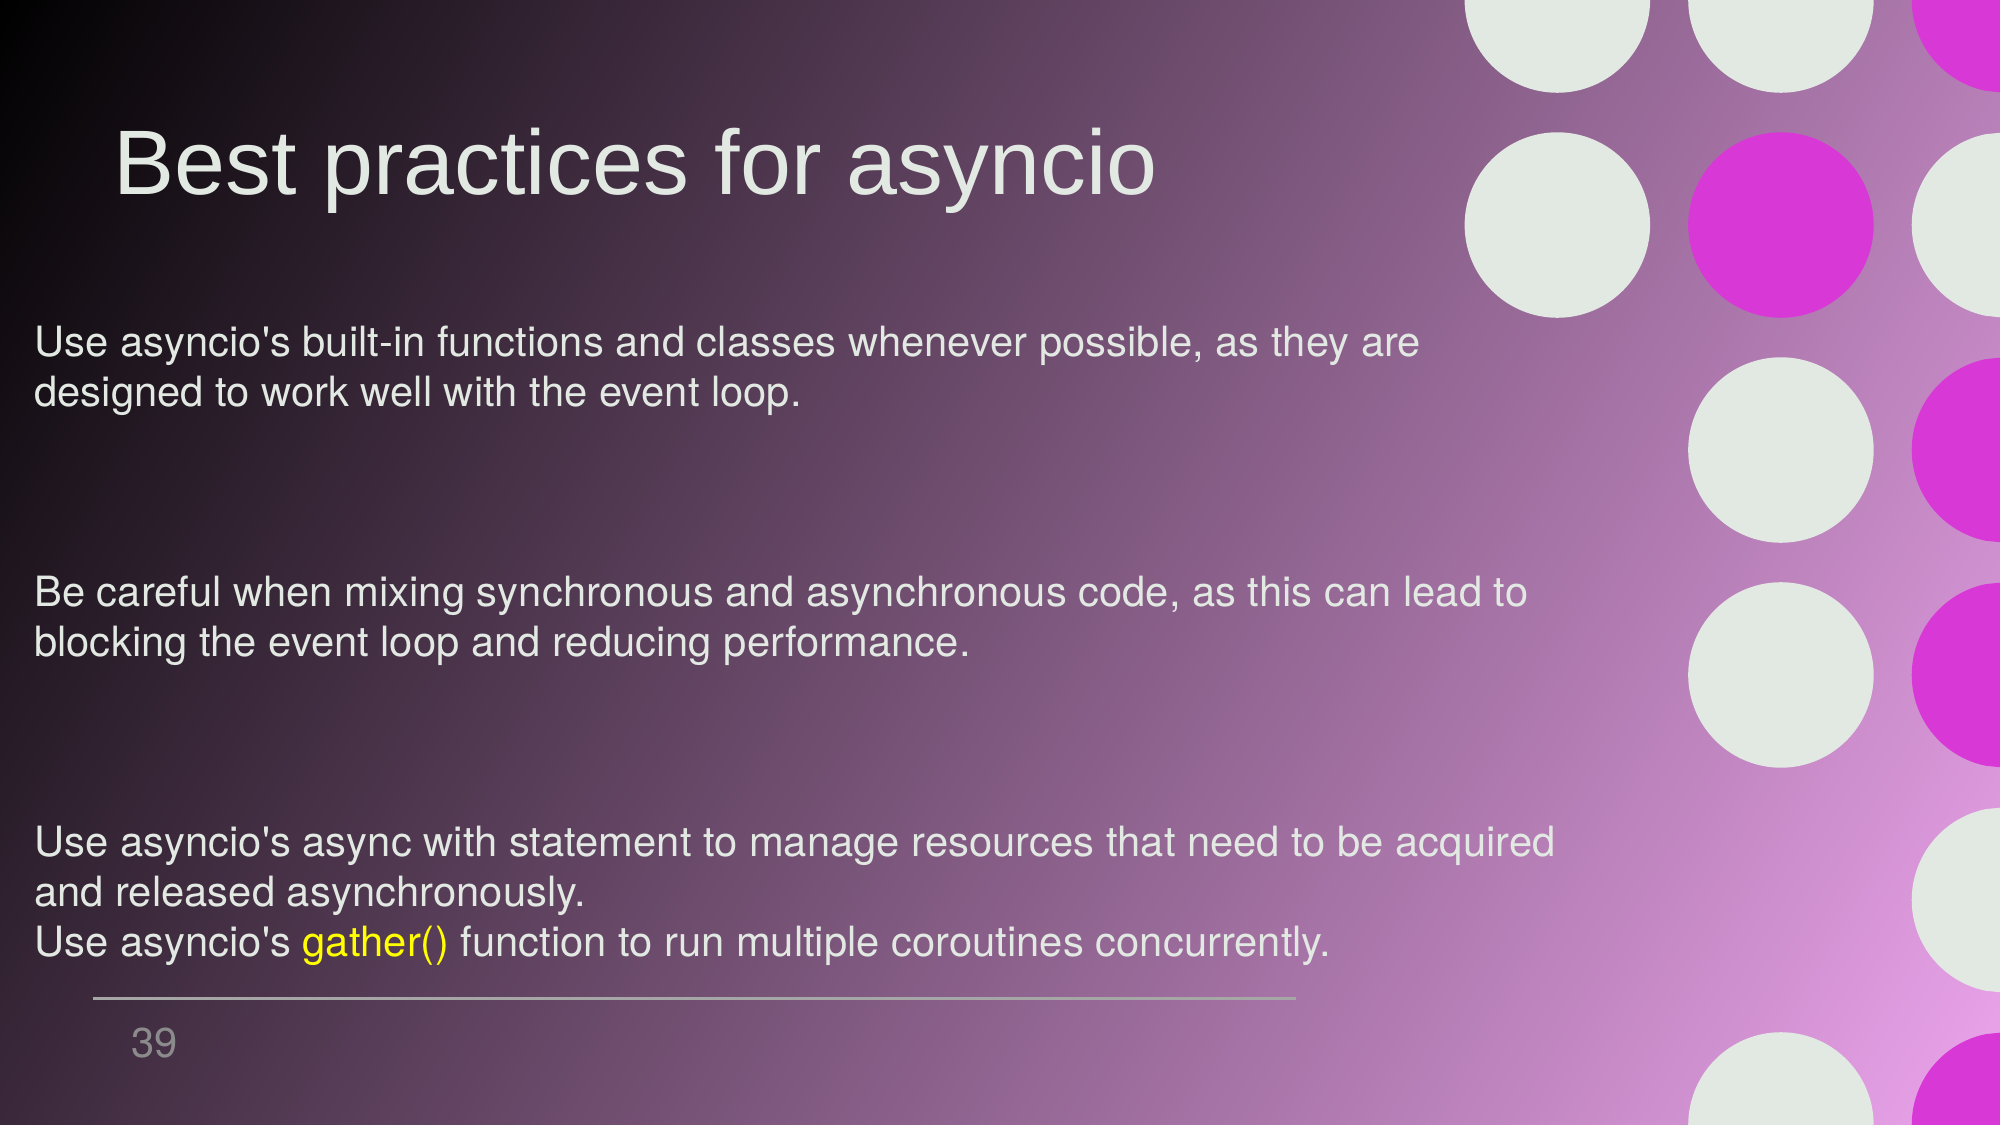

Best practices for asyncio
Use asyncio's built-in functions and classes whenever possible, as they are designed to work well with the event loop.

Be careful when mixing synchronous and asynchronous code, as this can lead to blocking the event loop and reducing performance.

Use asyncio's async with statement to manage resources that need to be acquired and released asynchronously.
Use asyncio's gather() function to run multiple coroutines concurrently.
39